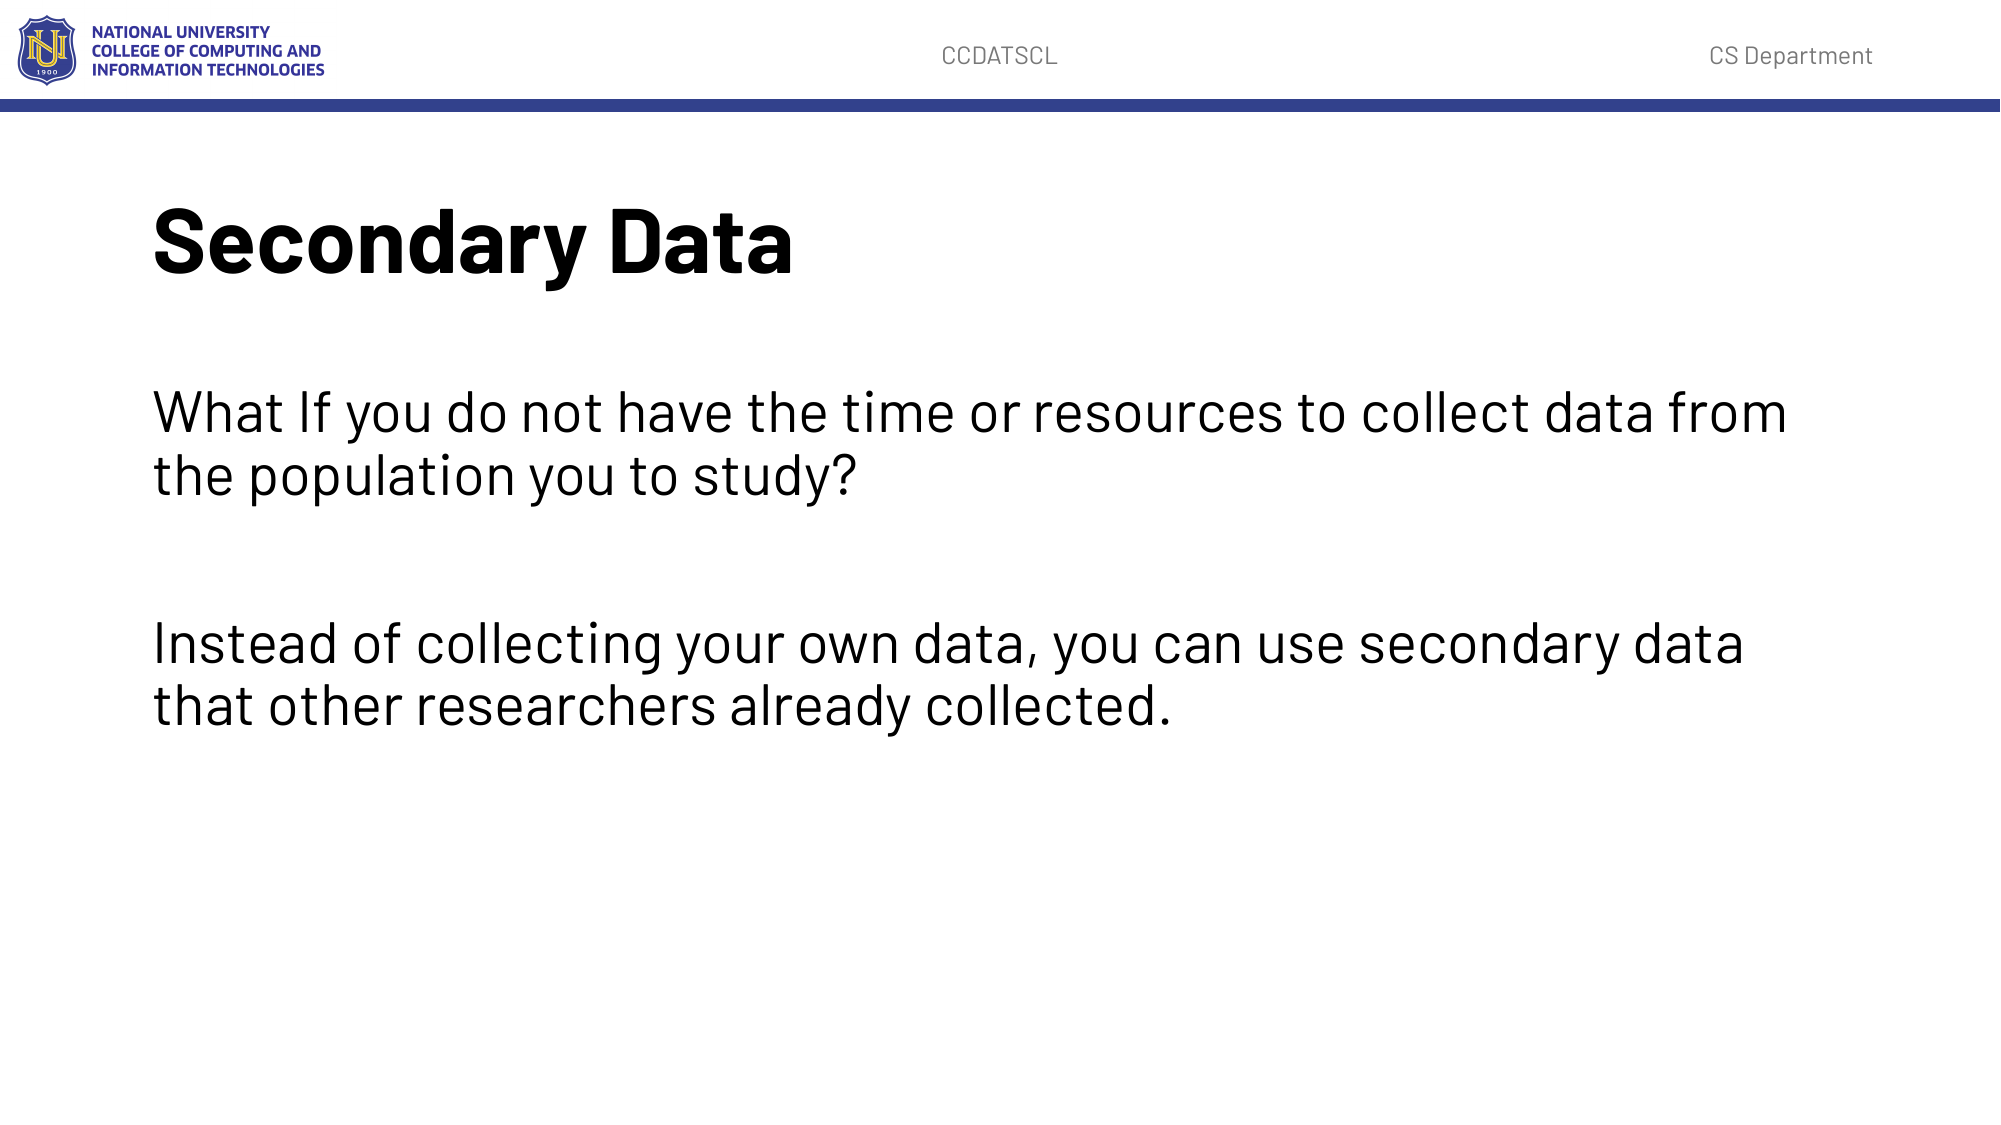

# Secondary Data
What If you do not have the time or resources to collect data from the population you to study?

Instead of collecting your own data, you can use secondary data that other researchers already collected.